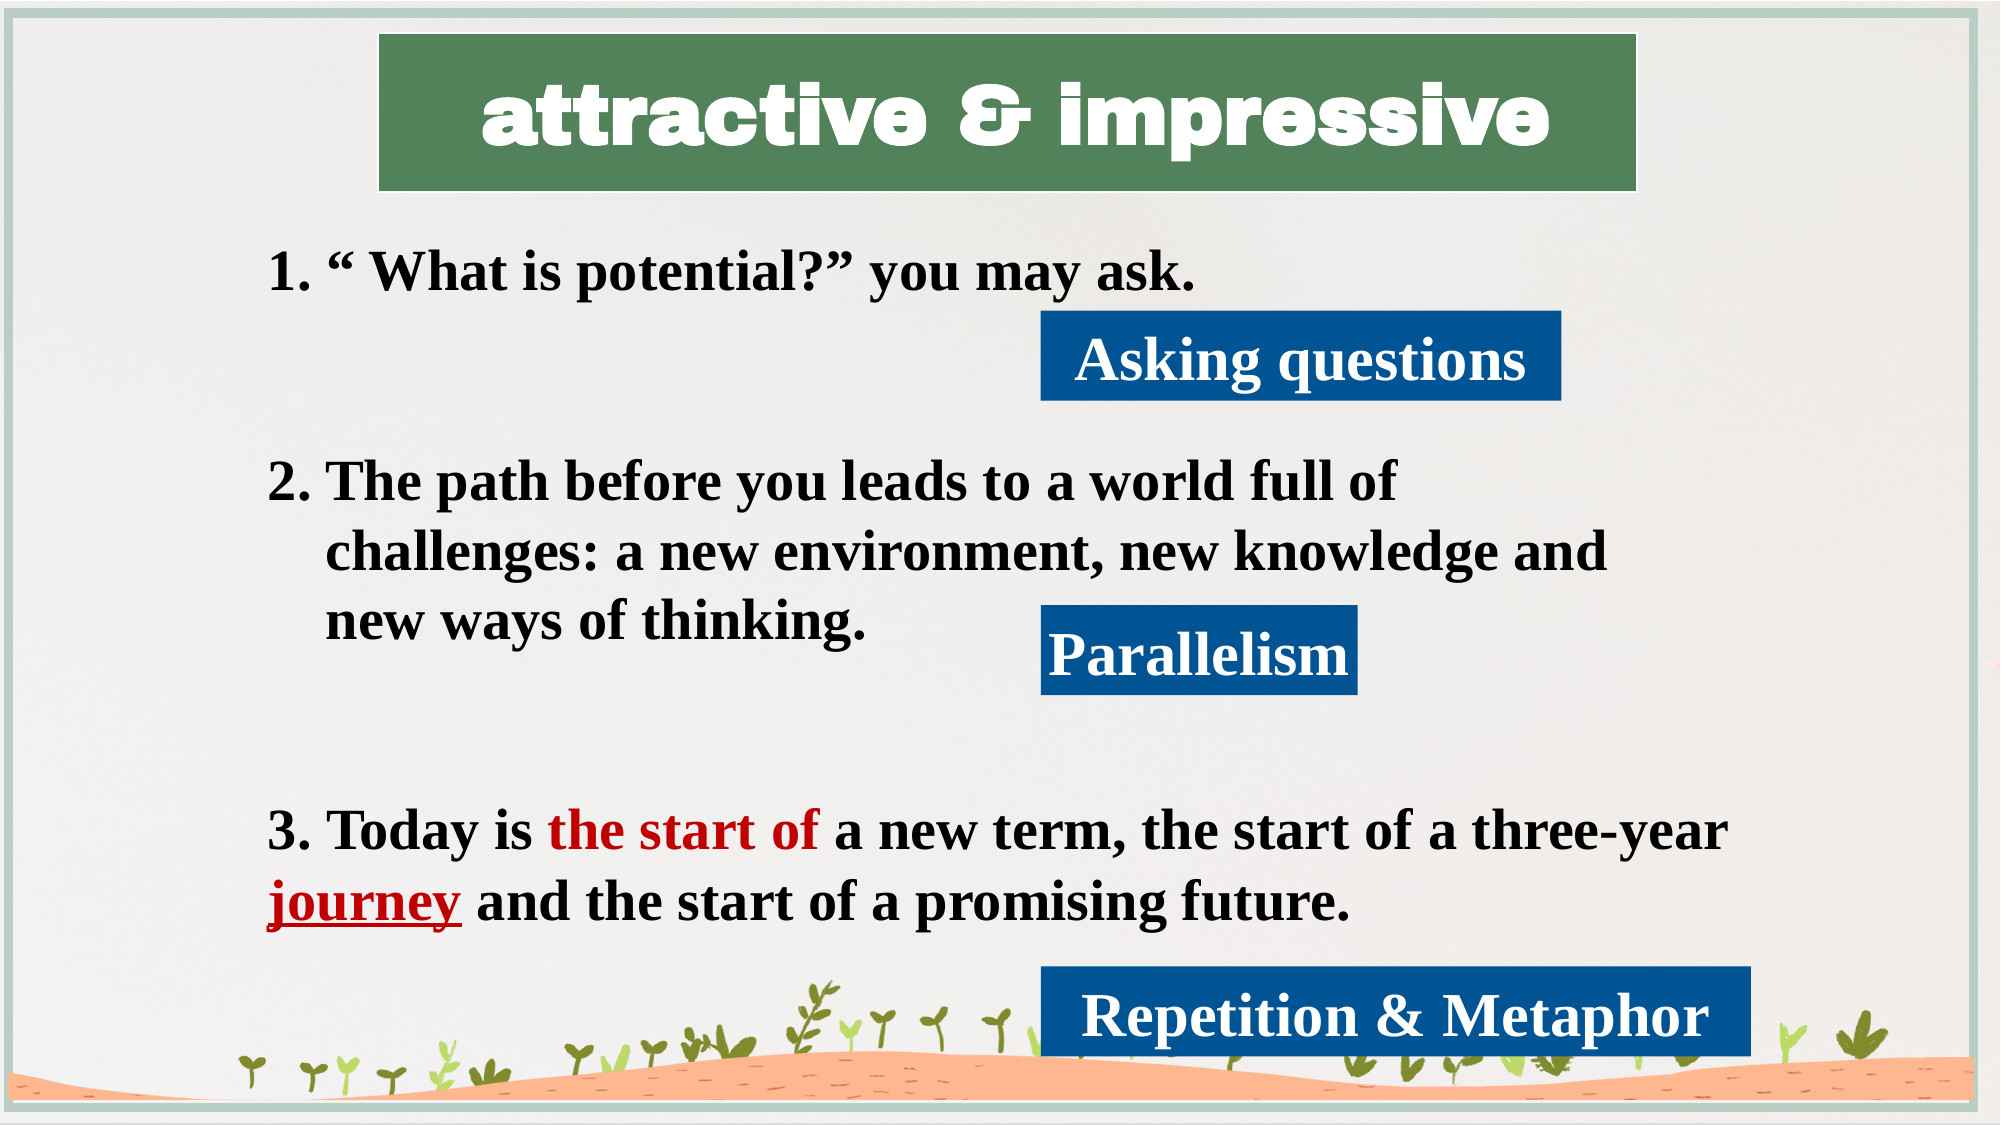

attractive & impressive

1. “ What is potential?” you may ask.

2. The path before you leads to a world full of
    challenges: a new environment, new knowledge and
    new ways of thinking.

3. Today is the start of a new term, the start of a three-year journey and the start of a promising future.

Asking questions
Parallelism
Repetition & Metaphor